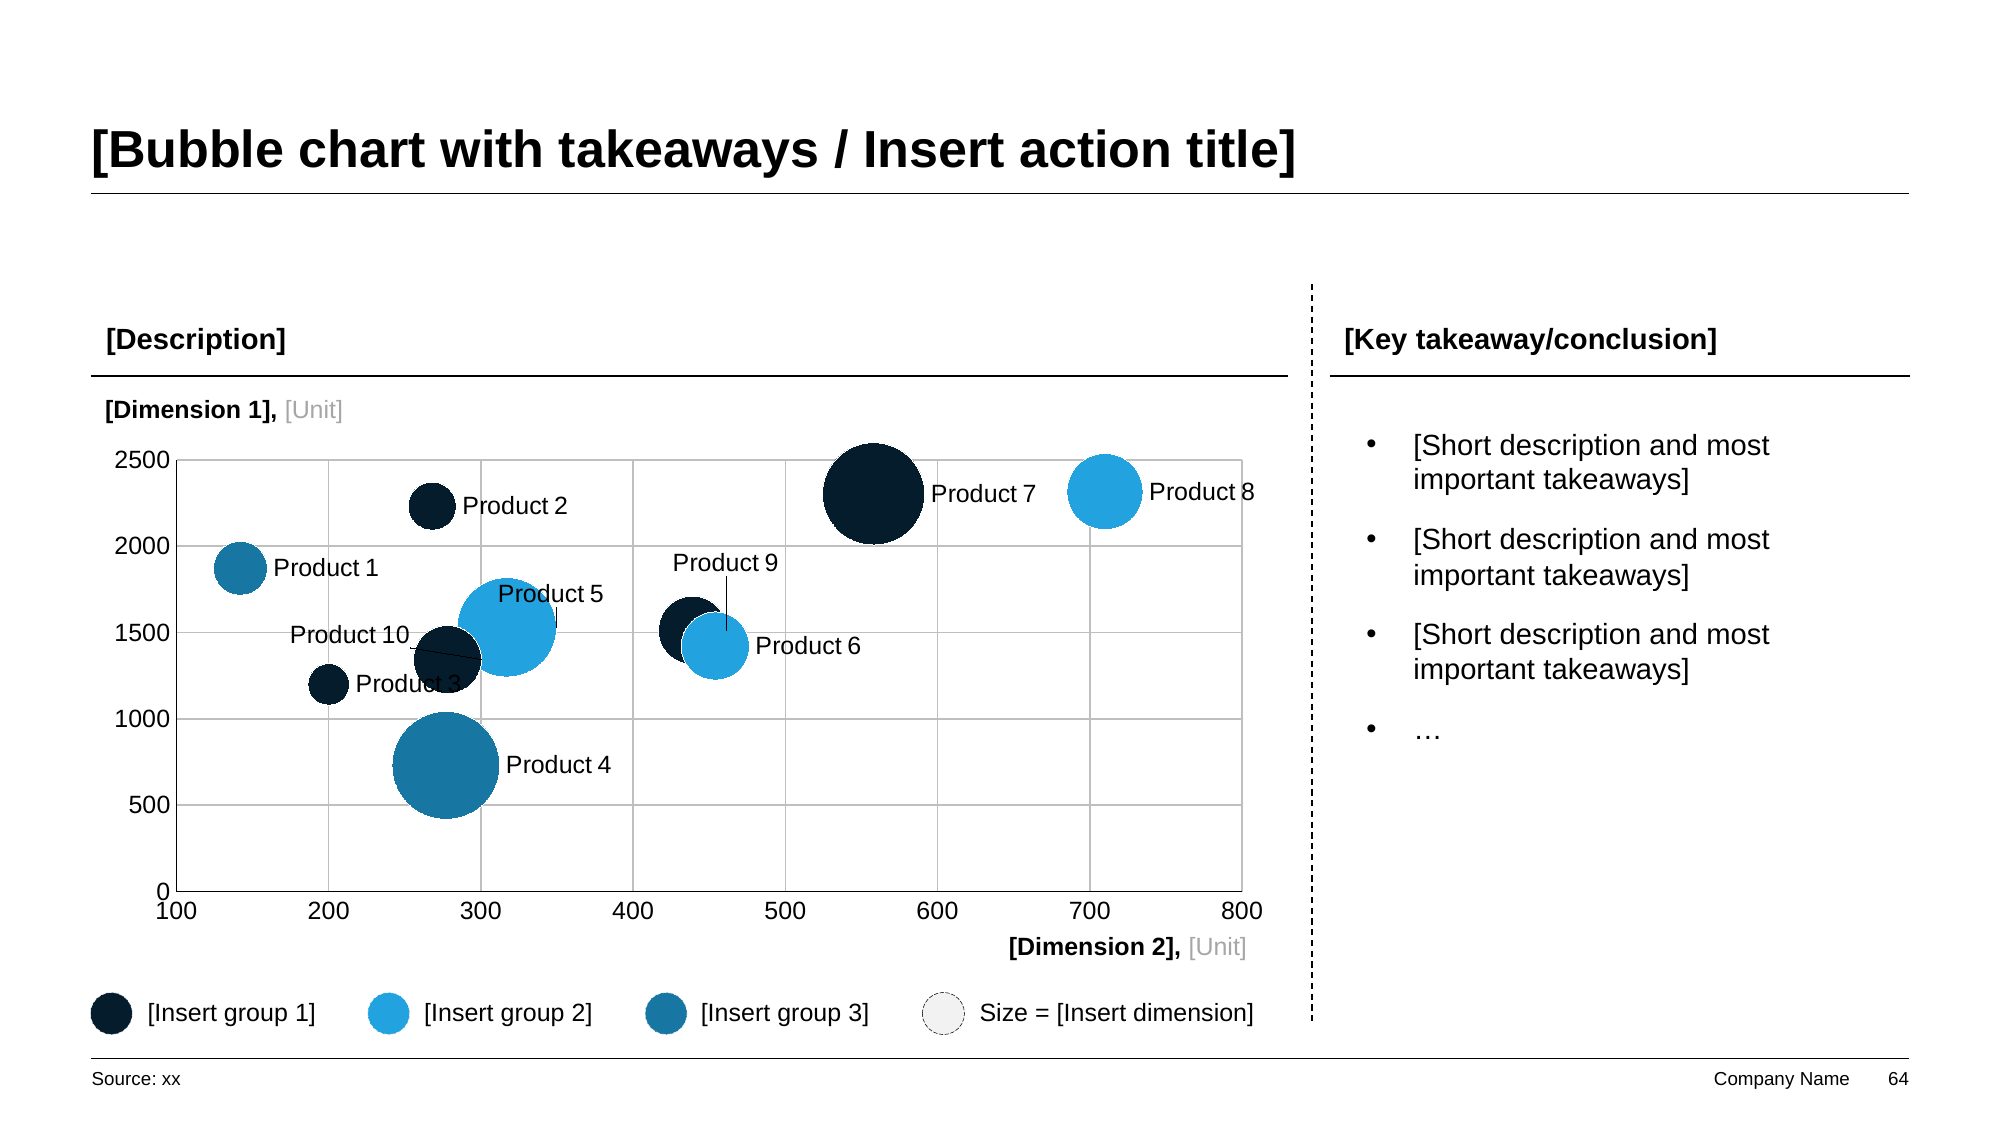

# [Bubble chart with takeaways / Insert action title]

[Description]
[Key takeaway/conclusion]
[Dimension 1], [Unit]
[Short description and most important takeaways]
[Short description and most important takeaways]
[Short description and most important takeaways]
…

### Chart

| Category | Average revenue |
|---|---|
[Dimension 2], [Unit]

[Insert group 1]
[Insert group 2]
[Insert group 3]
Size = [Insert dimension]
Source: xx